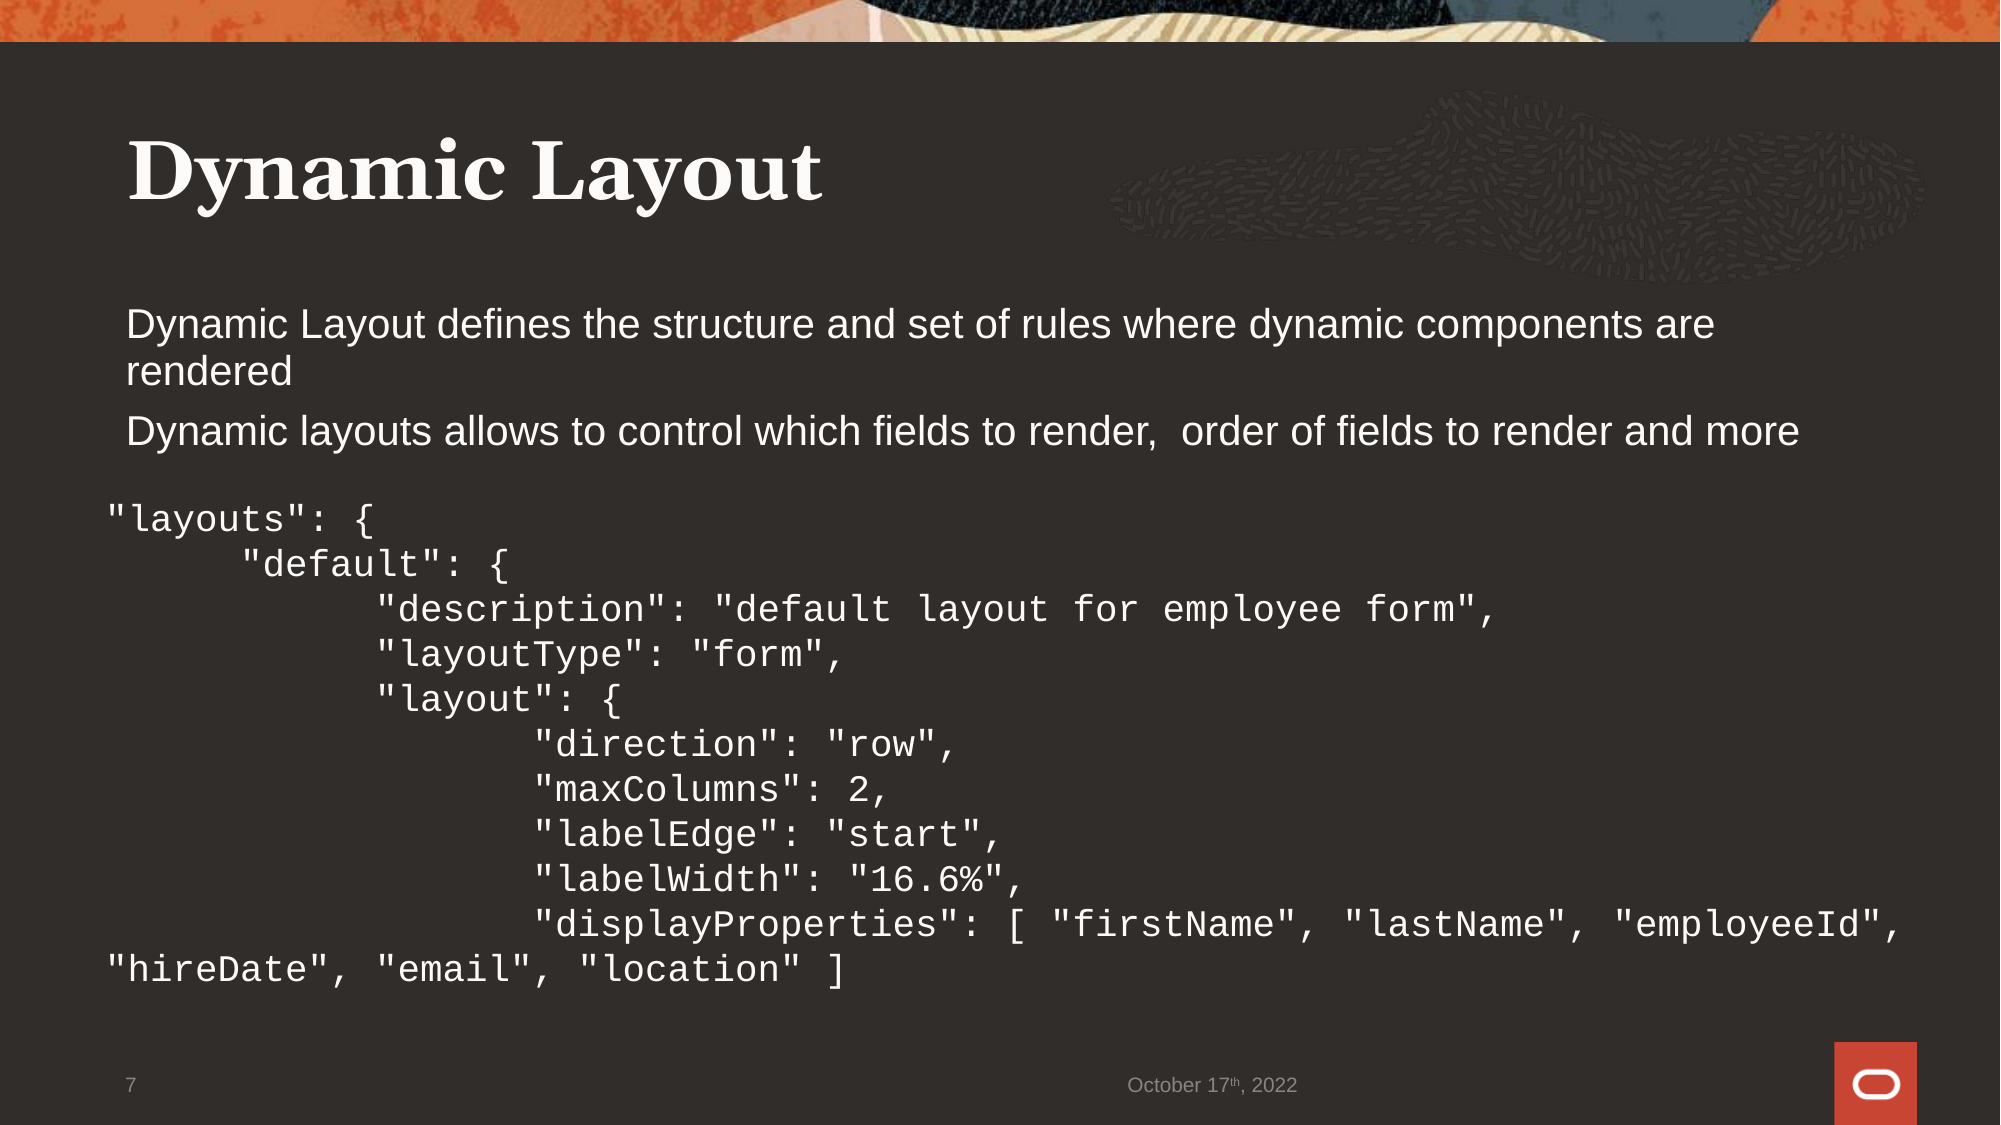

# Dynamic Layout
Dynamic Layout defines the structure and set of rules where dynamic components are rendered
Dynamic layouts allows to control which fields to render,  order of fields to render and more
"layouts": {
      "default": {
            "description": "default layout for employee form",
            "layoutType": "form",
            "layout": {
                   "direction": "row",
                   "maxColumns": 2,
                   "labelEdge": "start",
                   "labelWidth": "16.6%",
                   "displayProperties": [ "firstName", "lastName", "employeeId", "hireDate", "email", "location" ]
7
October 17th, 2022